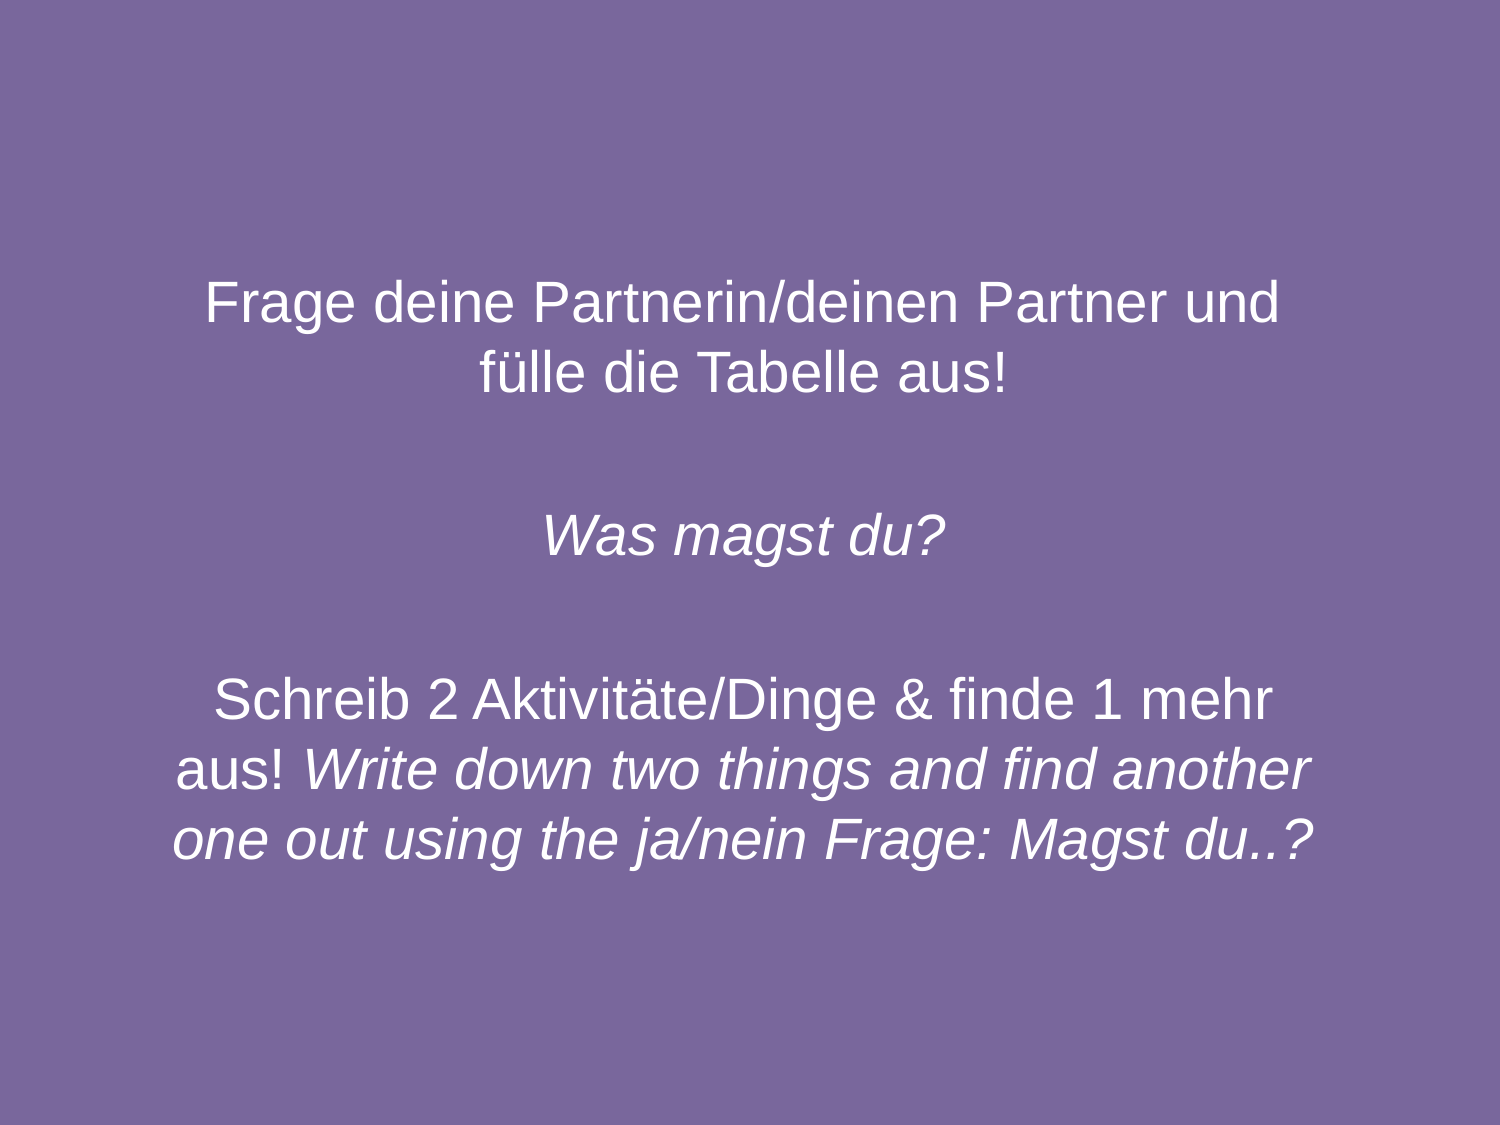

Frage deine Partnerin/deinen Partner und fülle die Tabelle aus!

Was magst du?

Schreib 2 Aktivitäte/Dinge & finde 1 mehr aus! Write down two things and find another one out using the ja/nein Frage: Magst du..?

22